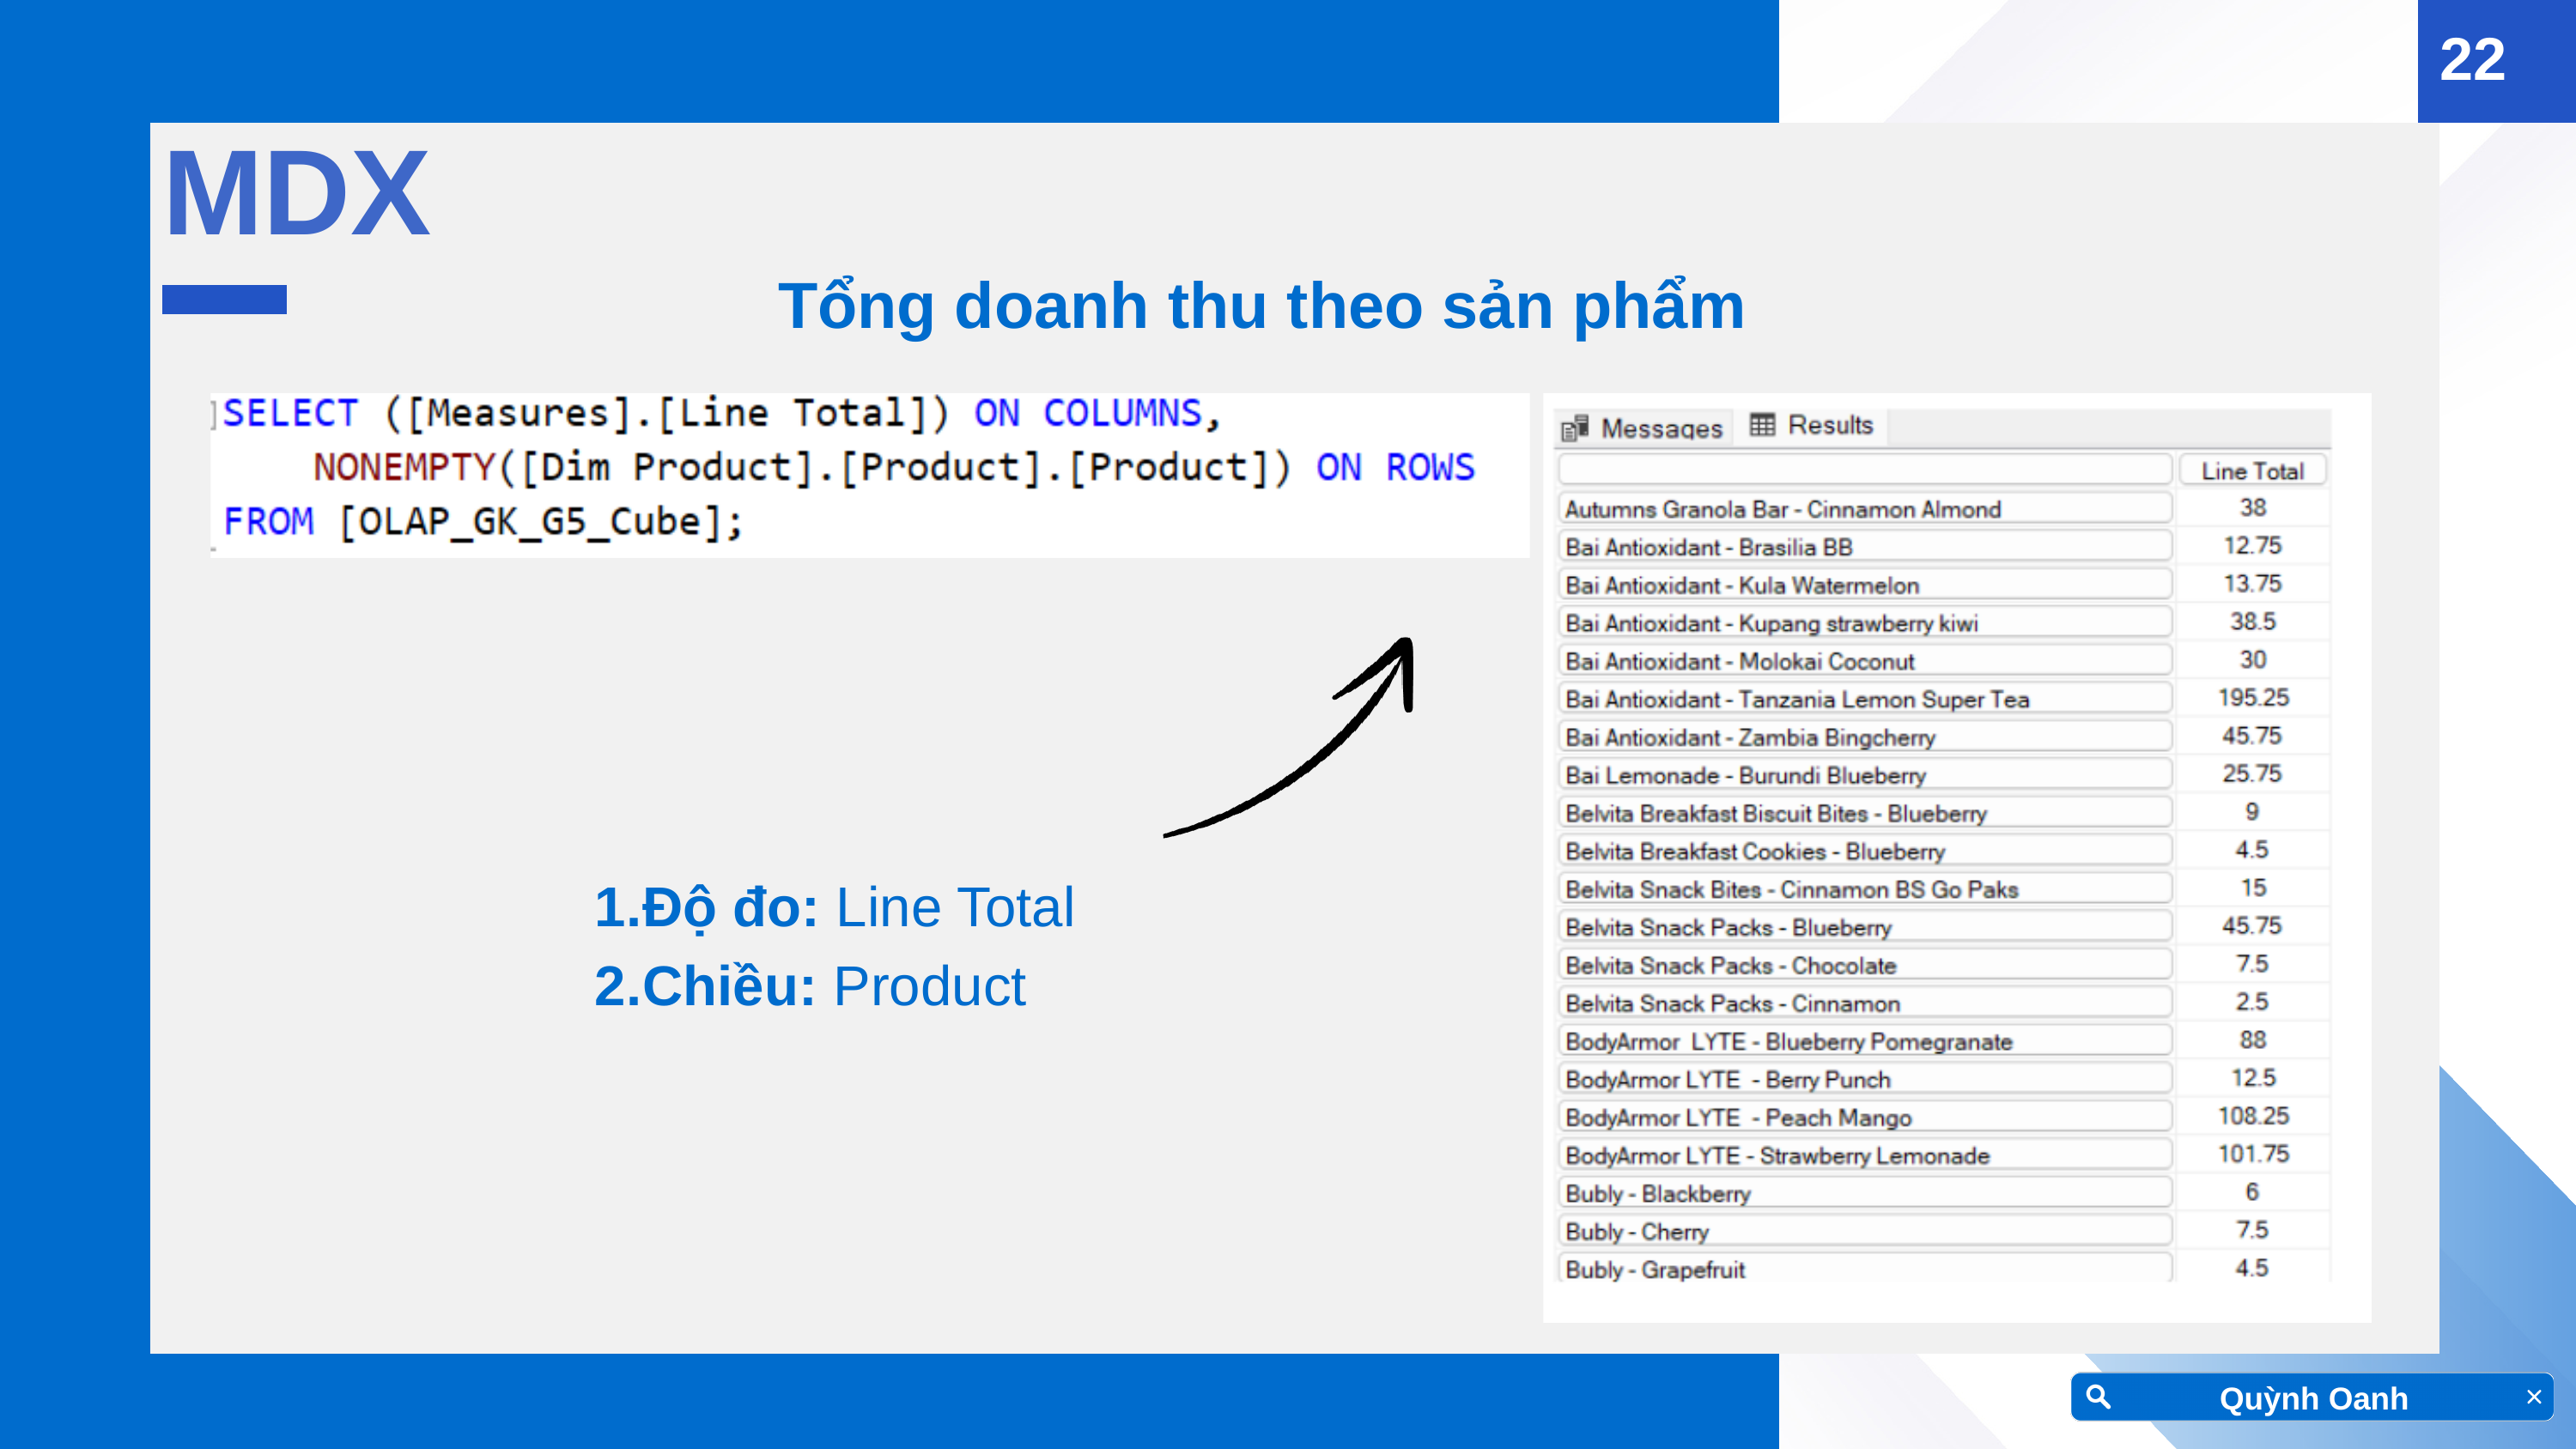

22

MDX
Tổng doanh thu theo sản phẩm

Độ đo: Line Total
Chiều: Product

Quỳnh Oanh